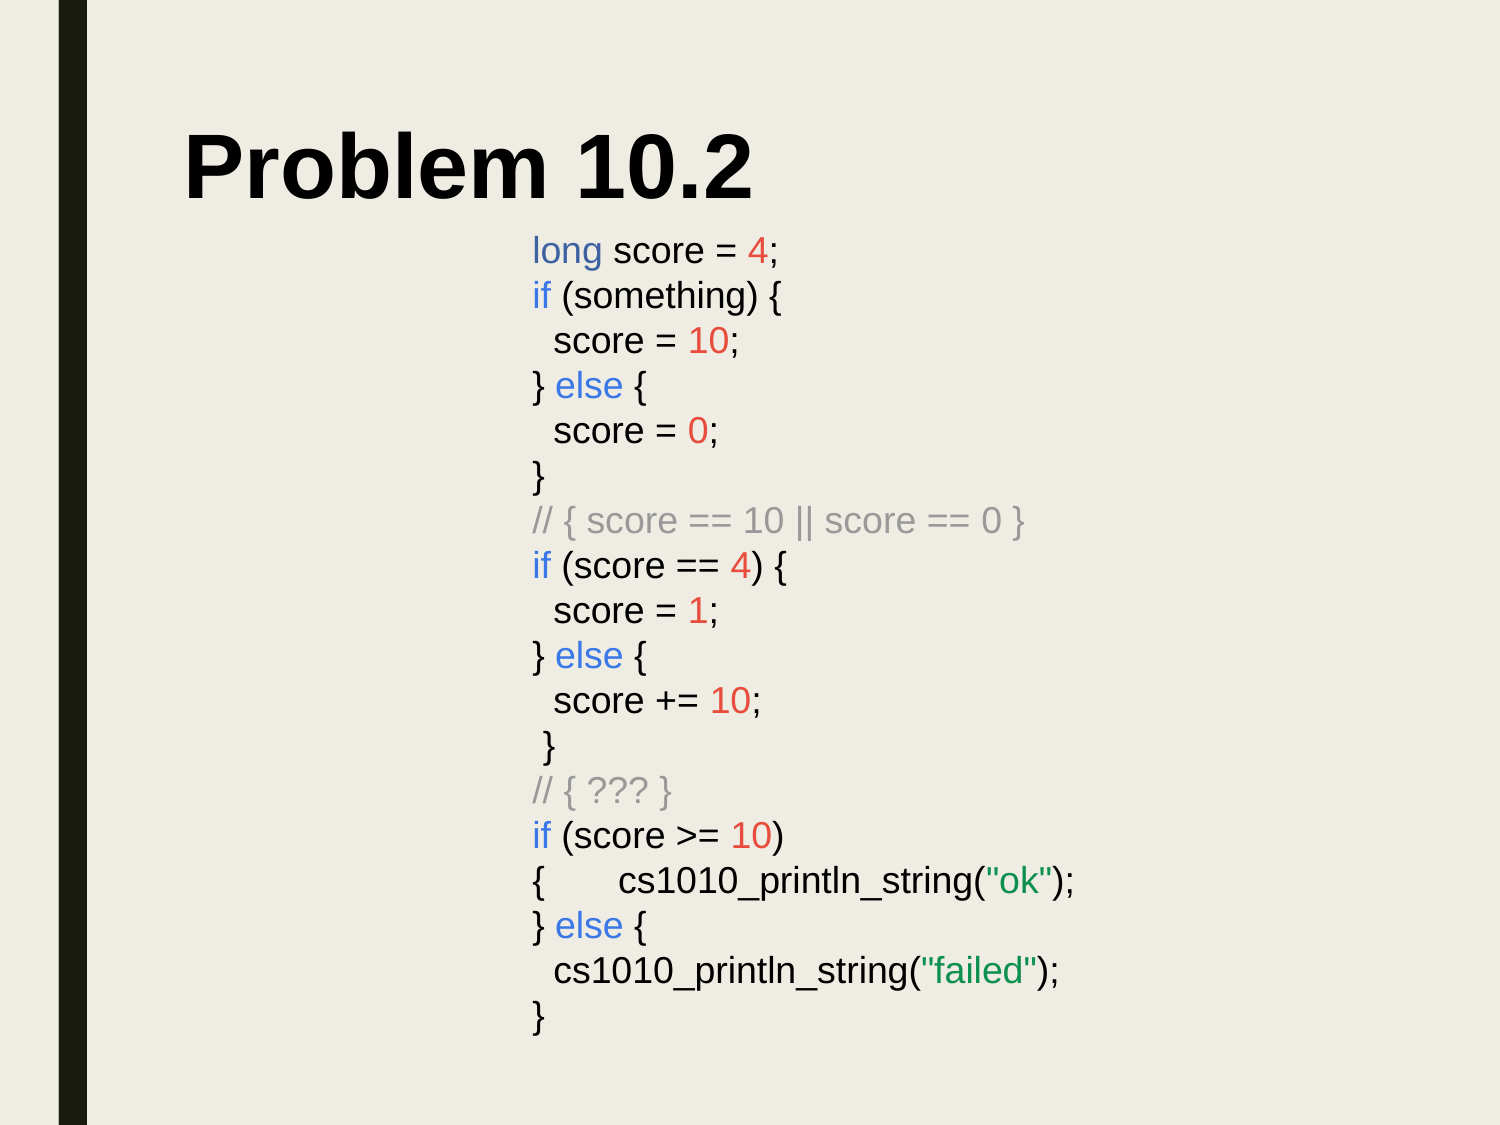

# Problem 10.2
long score = 4;
if (something) {
  score = 10;
} else {
  score = 0;
}
// { score == 10 || score == 0 }
if (score == 4) {
  score = 1;
} else {
  score += 10;
 }
// { ??? }
if (score >= 10) {       cs1010_println_string("ok");
} else {
  cs1010_println_string("failed");
}